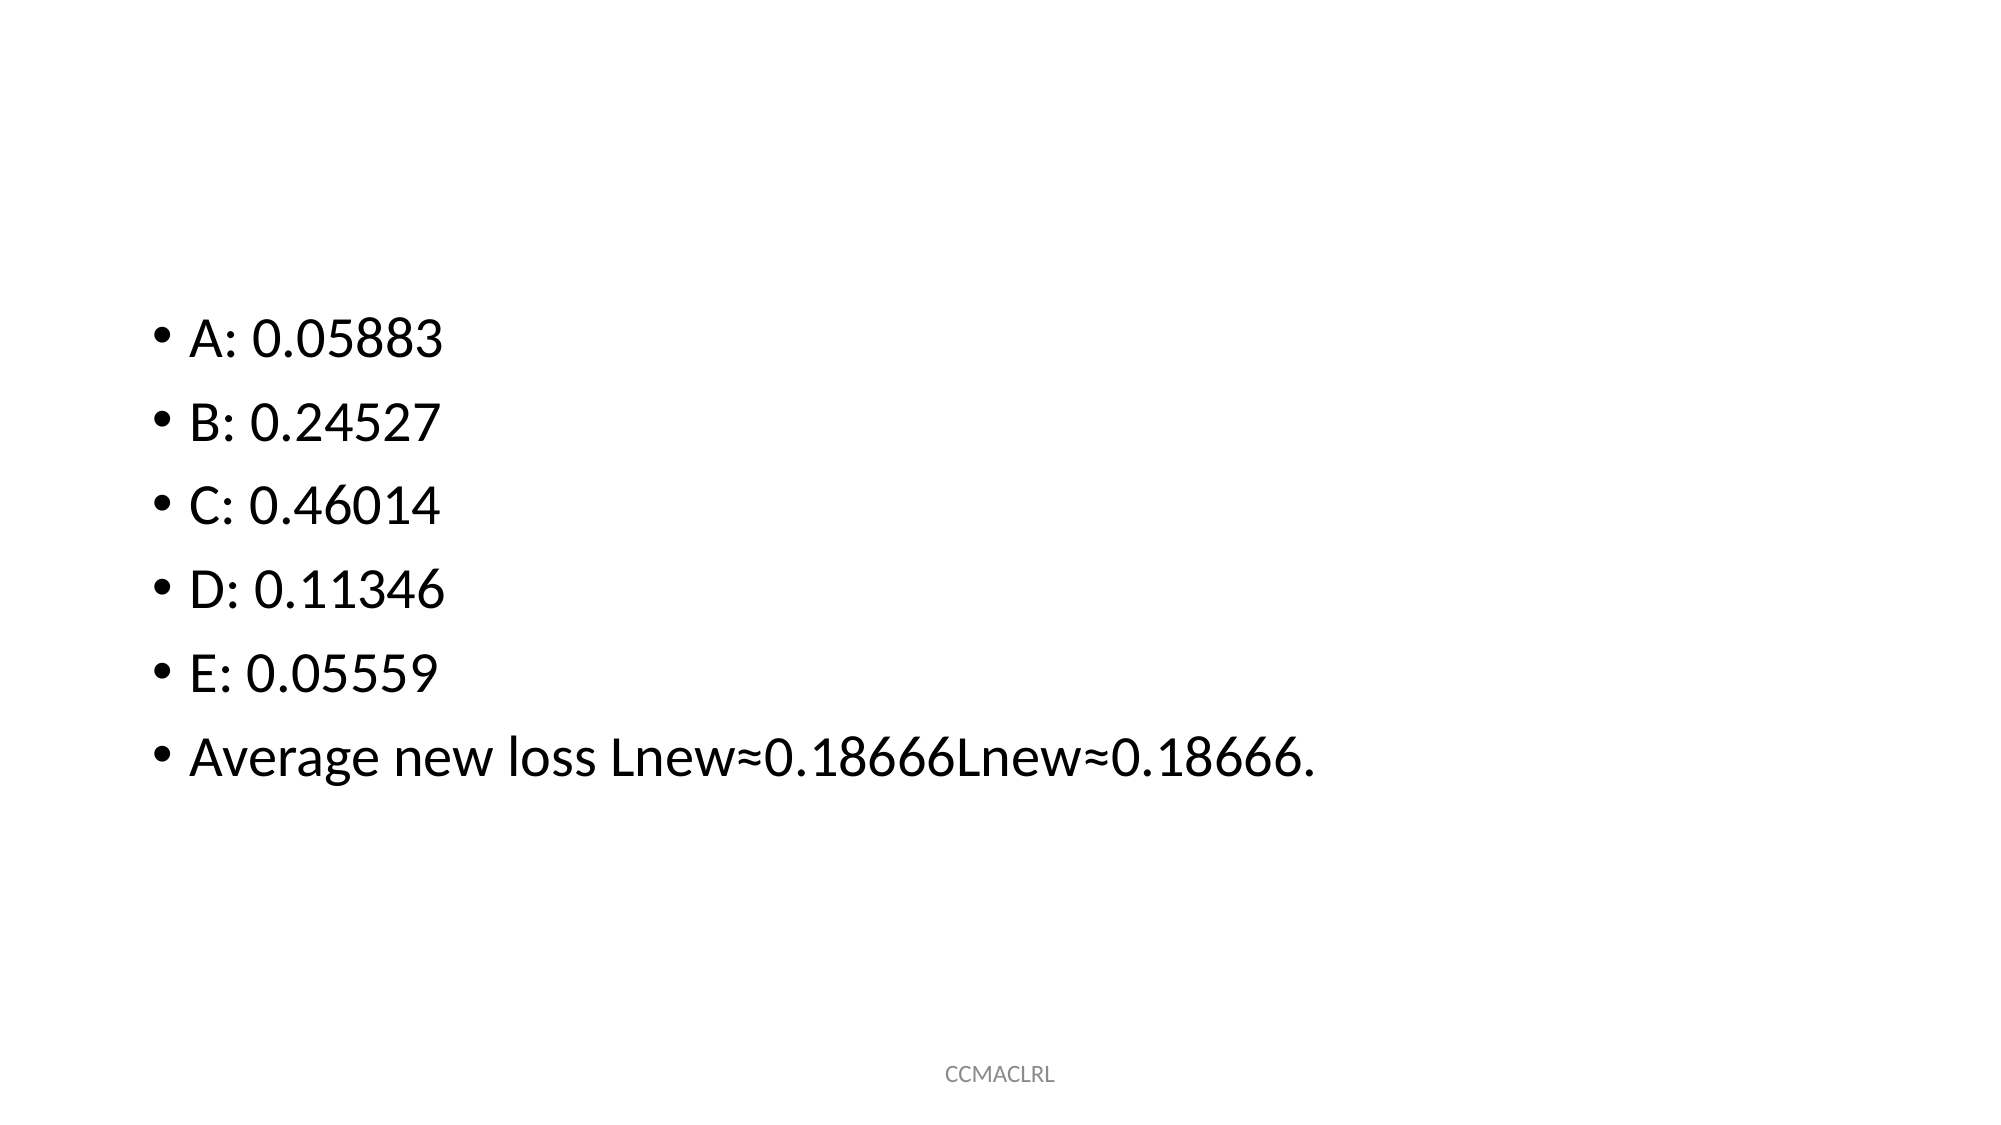

#
A: 0.05883
B: 0.24527
C: 0.46014
D: 0.11346
E: 0.05559
Average new loss Lnew≈0.18666Lnew​≈0.18666.

CCMACLRL